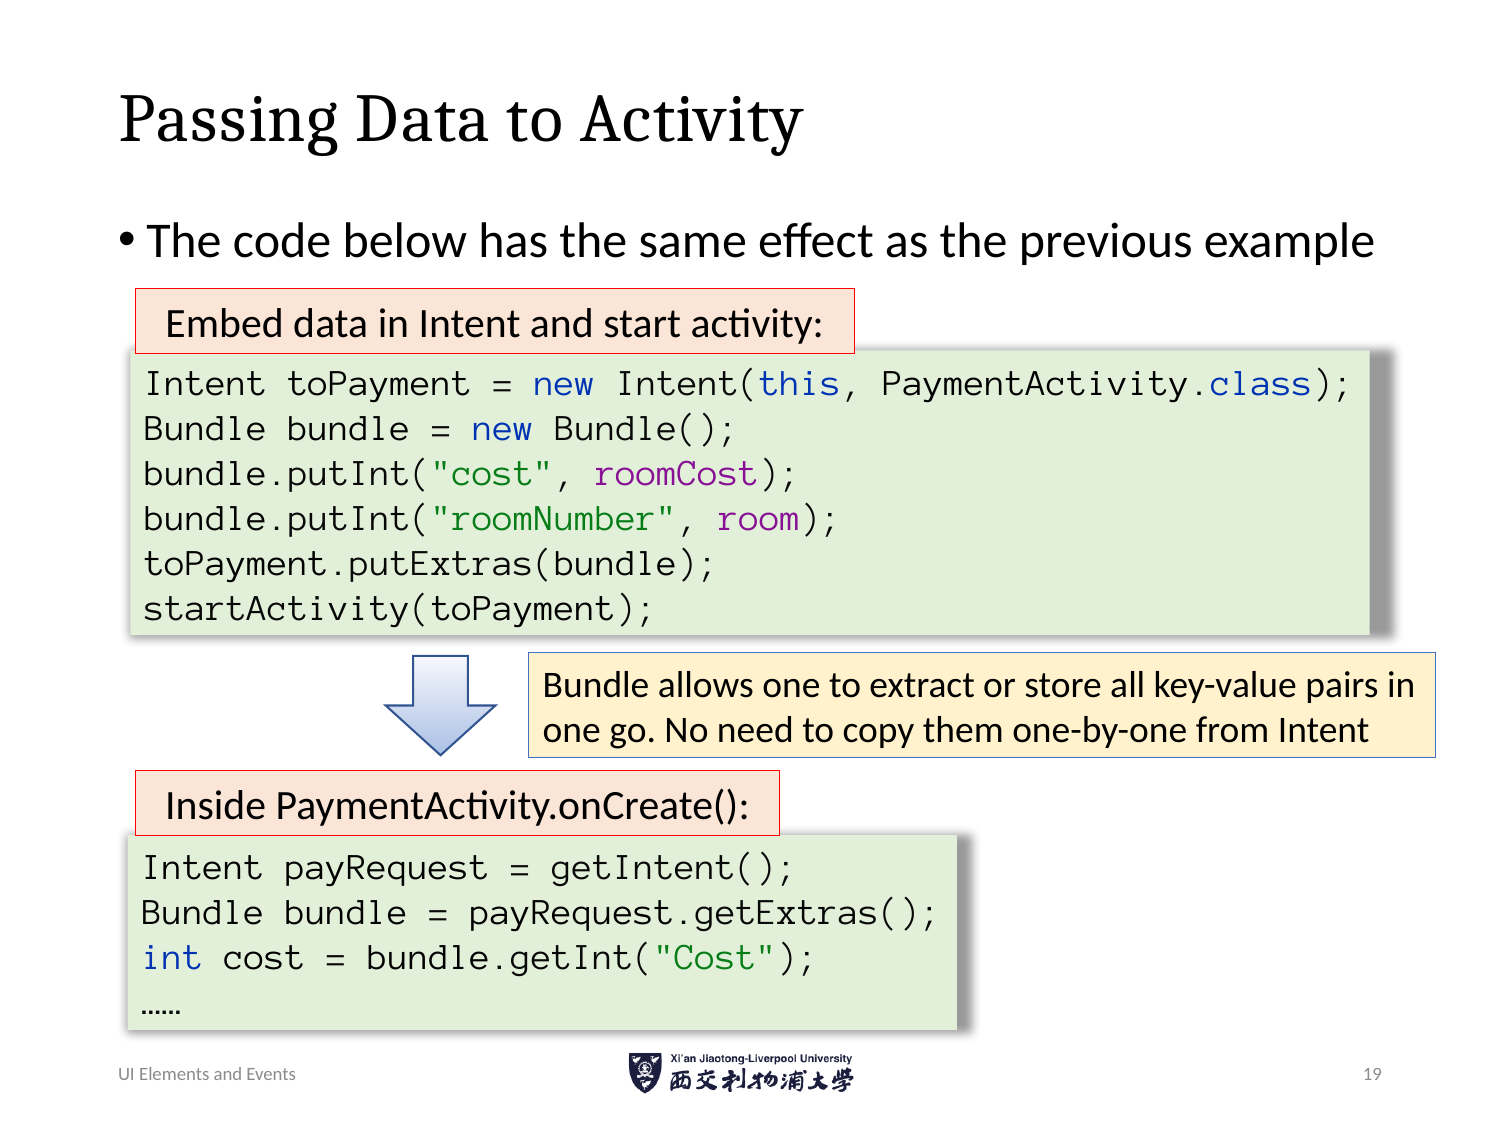

# Passing Data to Activity
The code below has the same effect as the previous example

Embed data in Intent and start activity:
Intent toPayment = new Intent(this, PaymentActivity.class);
Bundle bundle = new Bundle();
bundle.putInt("cost", roomCost);
bundle.putInt("roomNumber", room);
toPayment.putExtras(bundle);
startActivity(toPayment);
Bundle allows one to extract or store all key-value pairs in one go. No need to copy them one-by-one from Intent

Inside PaymentActivity.onCreate():
Intent payRequest = getIntent();
Bundle bundle = payRequest.getExtras();
int cost = bundle.getInt("Cost");
……
UI Elements and Events
19